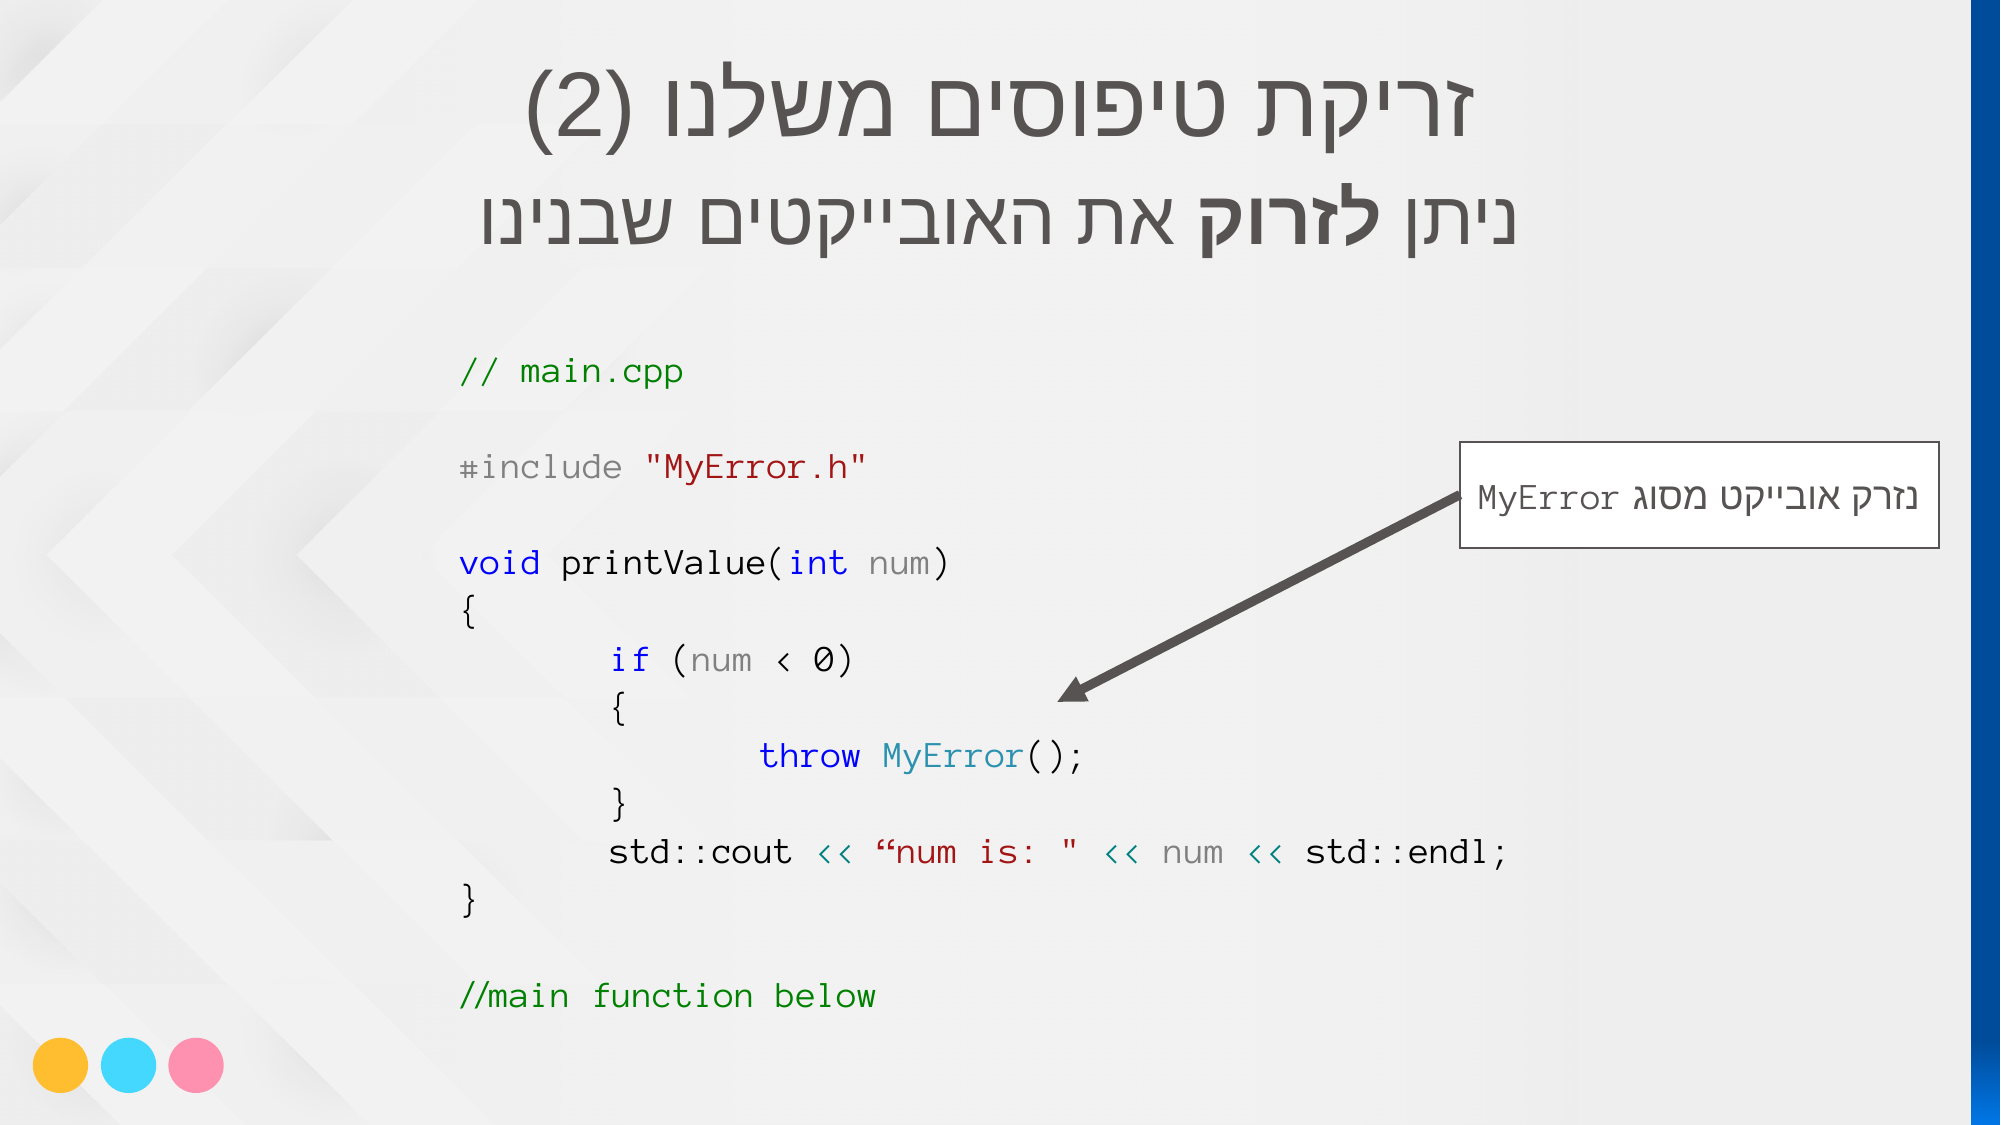

# זריקת טיפוסים משלנו (2)
ניתן לזרוק את האובייקטים שבנינו
// main.cpp

#include "MyError.h"

void printValue(int num)
{
	if (num < 0)
	{
		throw MyError();
	}
	std::cout << “num is: " << num << std::endl;
}

//main function below

נזרק אובייקט מסוג MyError